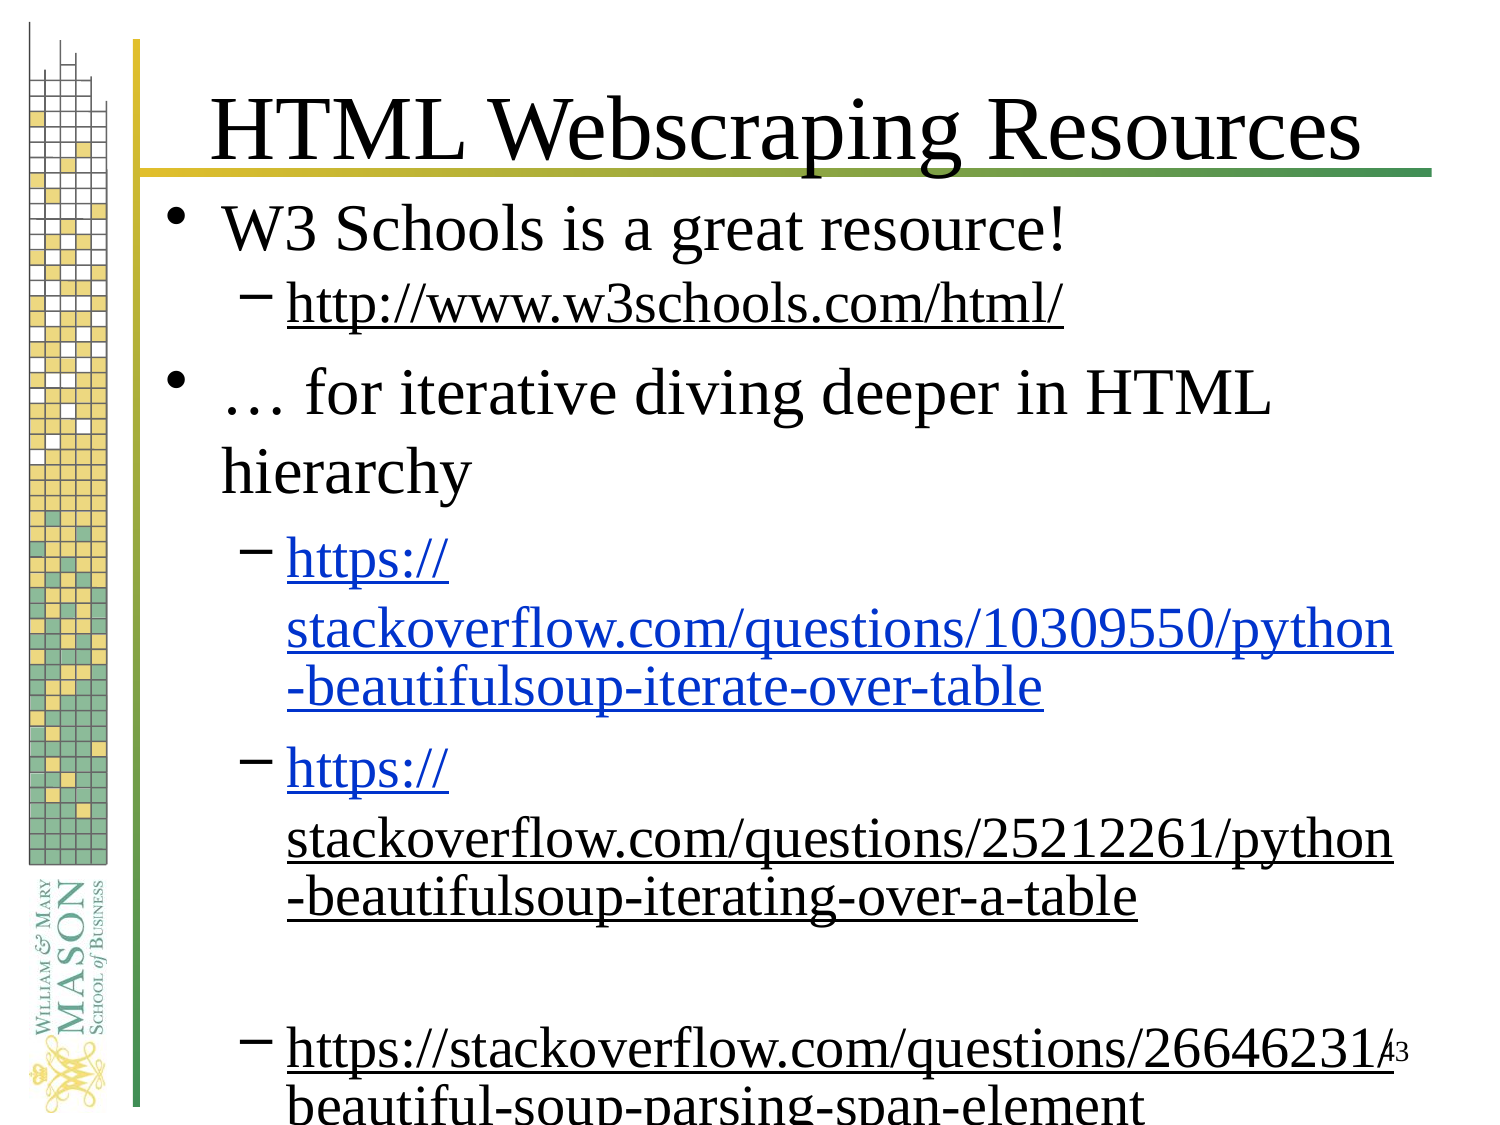

# HTML Webscraping Resources
W3 Schools is a great resource!
http://www.w3schools.com/html/
… for iterative diving deeper in HTML hierarchy
https://stackoverflow.com/questions/10309550/python-beautifulsoup-iterate-over-table
https://stackoverflow.com/questions/25212261/python-beautifulsoup-iterating-over-a-table
https://stackoverflow.com/questions/26646231/beautiful-soup-parsing-span-element
Includes span tags
43